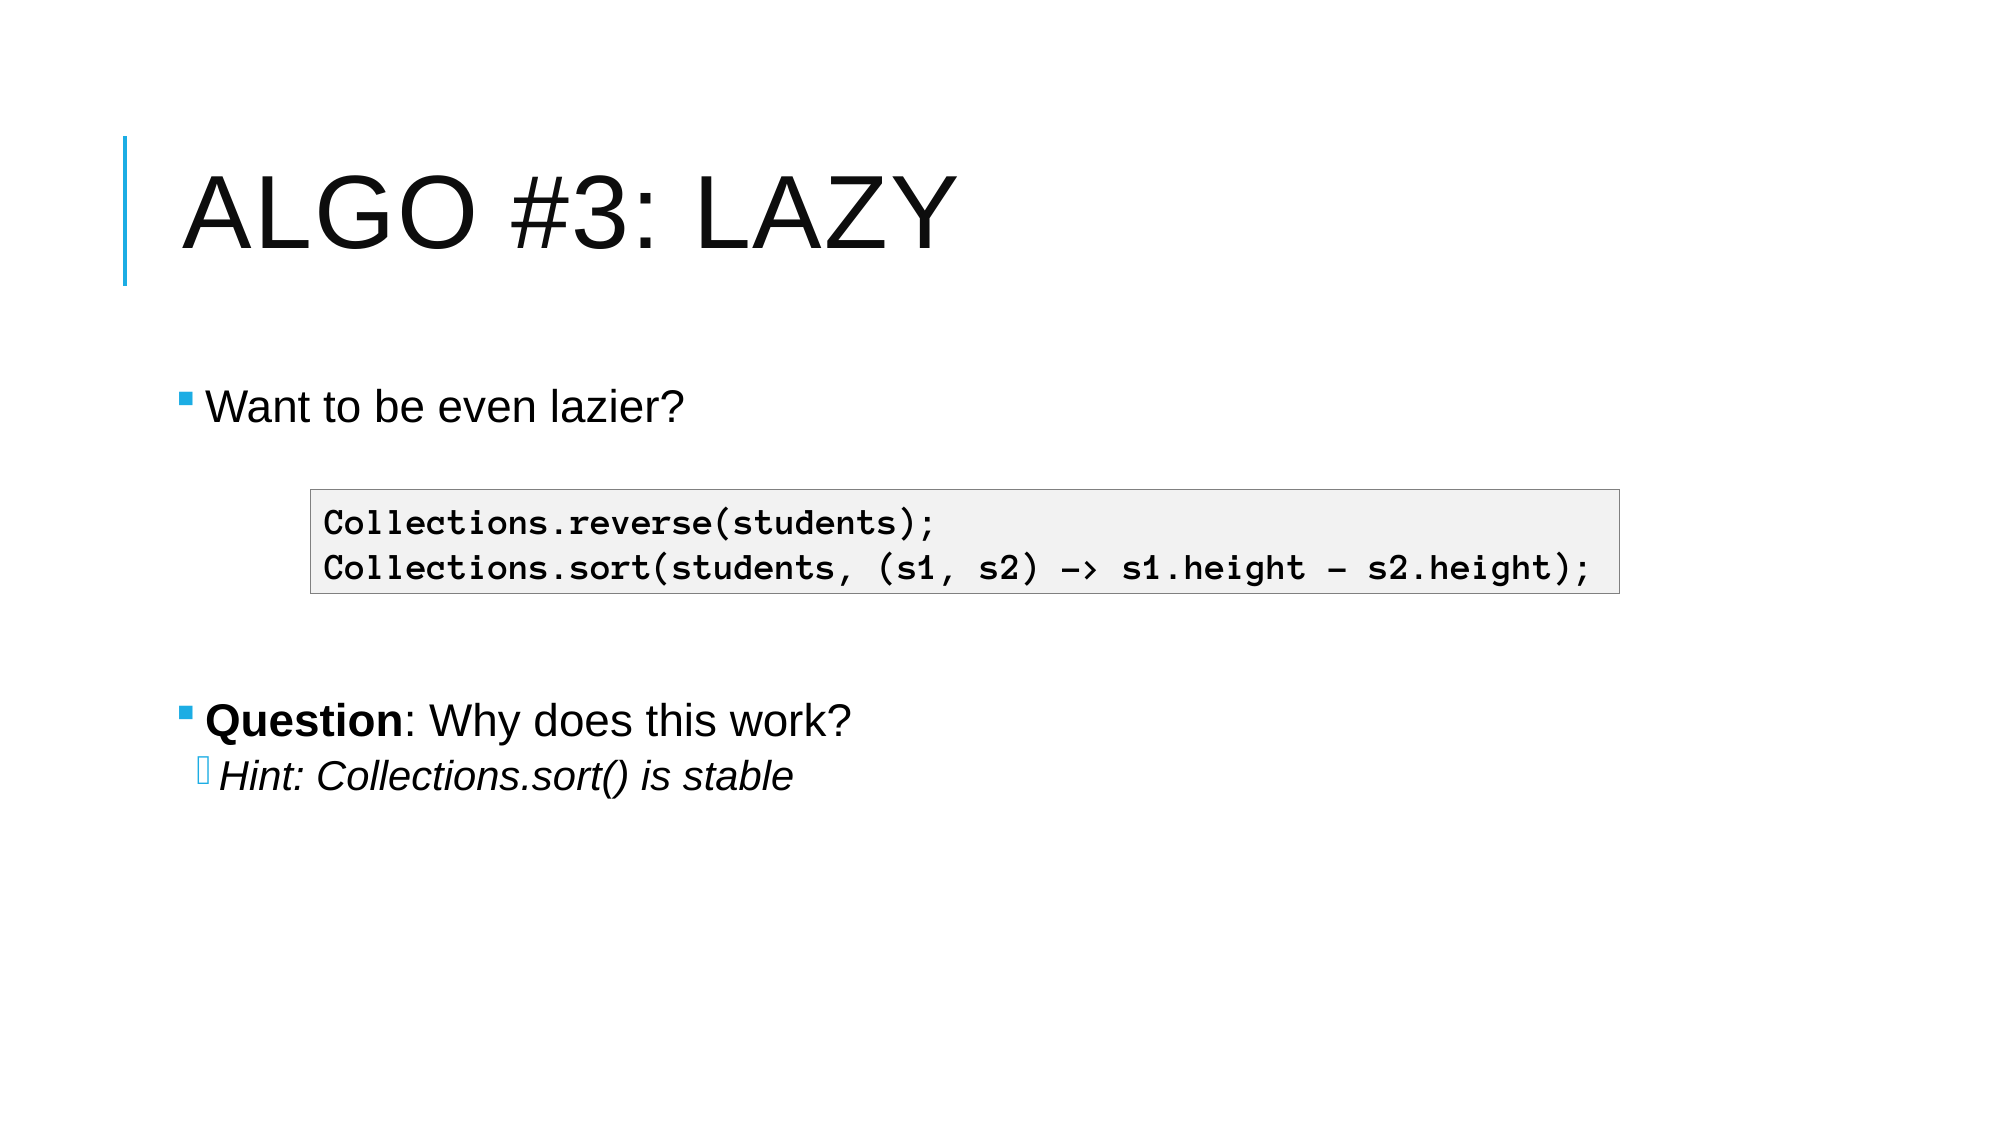

# Algo #3: Lazy
Want to be even lazier?

Question: Why does this work?
Hint: Collections.sort() is stable
Collections.reverse(students);
Collections.sort(students, (s1, s2) -> s1.height - s2.height);